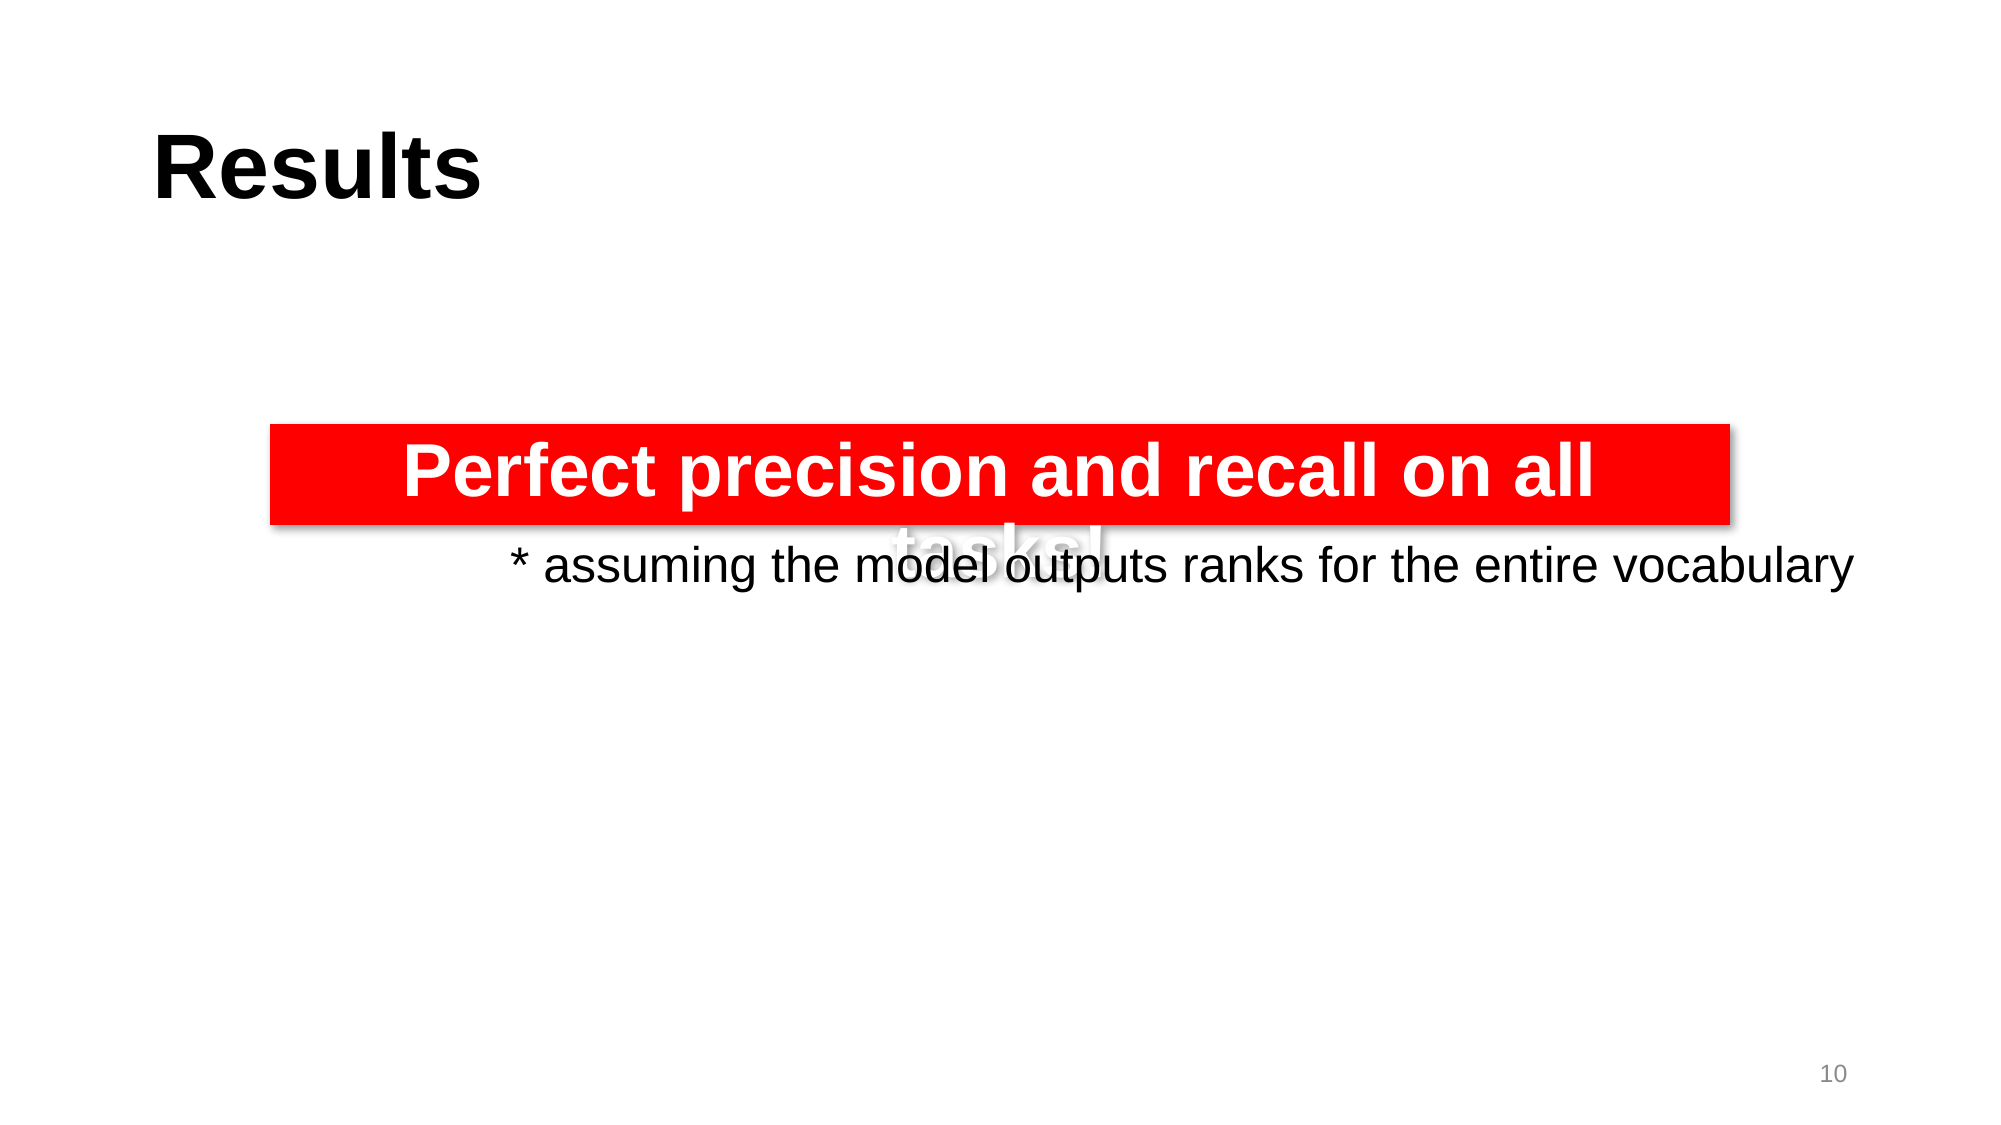

# Results

Perfect precision and recall on all tasks!
* assuming the model outputs ranks for the entire vocabulary
10